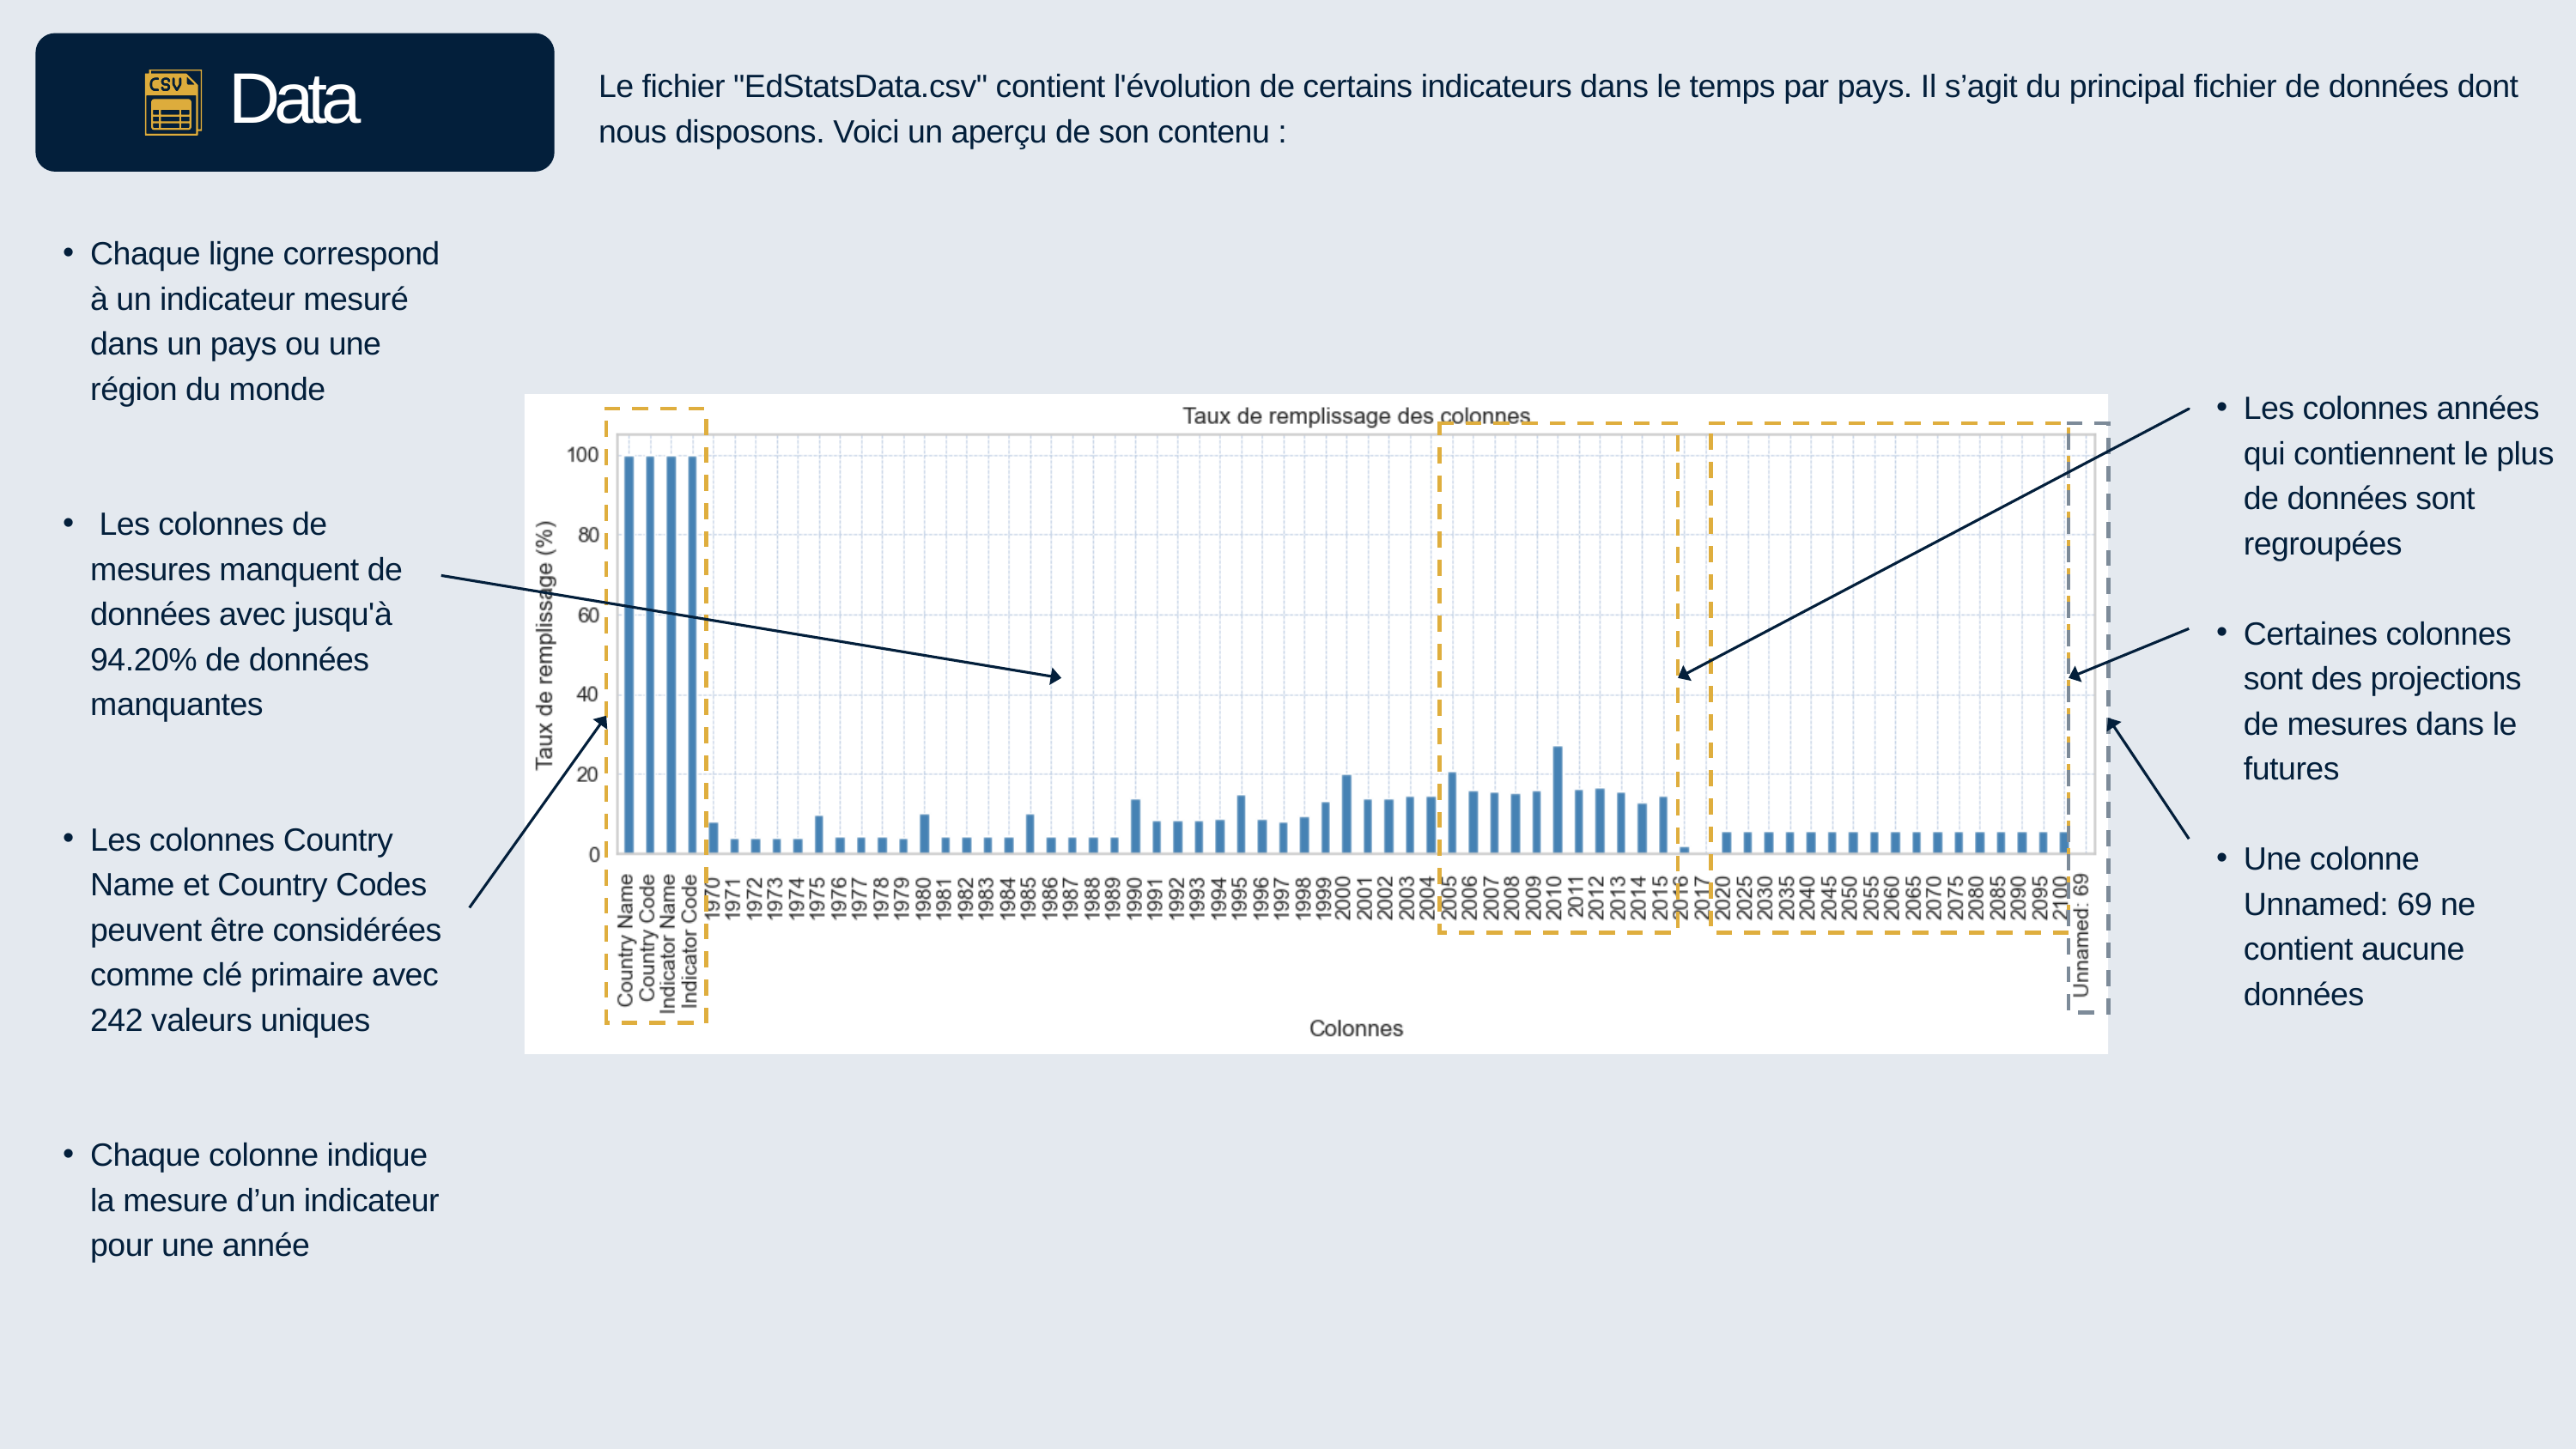

Le fichier "EdStatsData.csv" contient l'évolution de certains indicateurs dans le temps par pays. Il s’agit du principal fichier de données dont nous disposons. Voici un aperçu de son contenu :

Data

Chaque ligne correspond à un indicateur mesuré dans un pays ou une région du monde

 Les colonnes de mesures manquent de données avec jusqu'à 94.20% de données manquantes

Les colonnes Country Name et Country Codes peuvent être considérées comme clé primaire avec 242 valeurs uniques

Chaque colonne indique la mesure d’un indicateur pour une année

Les colonnes années qui contiennent le plus de données sont regroupées

Certaines colonnes sont des projections de mesures dans le futures

Une colonne Unnamed: 69 ne contient aucune données